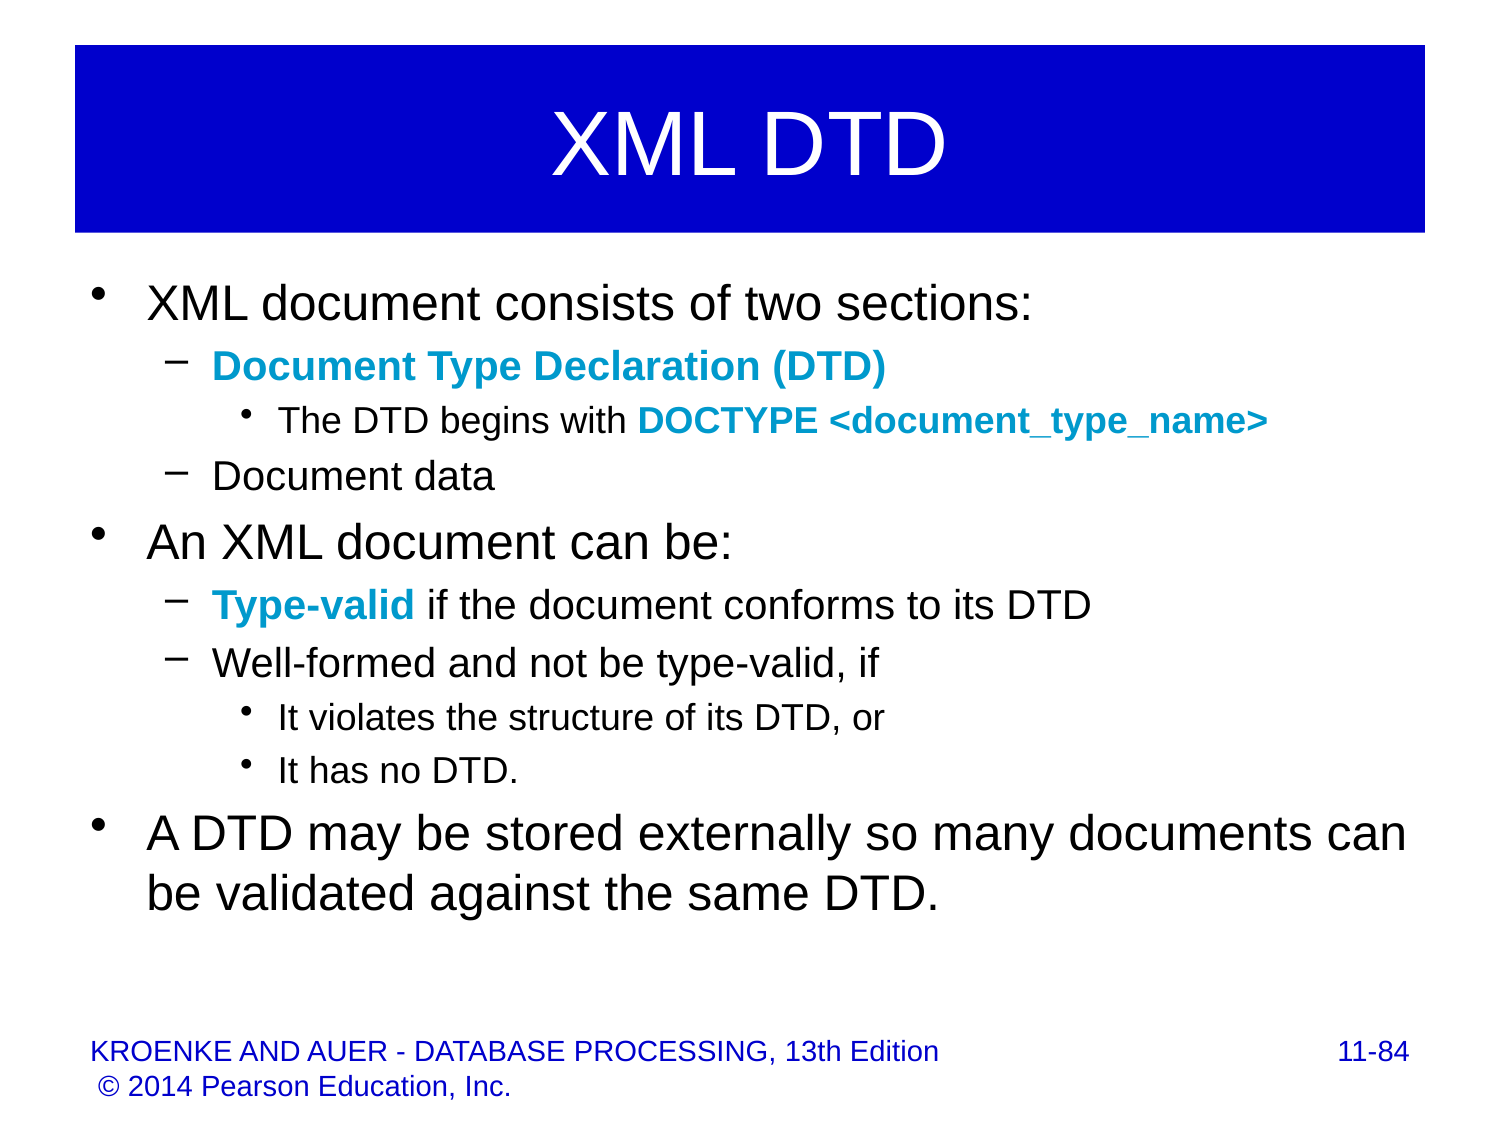

# XML DTD
XML document consists of two sections:
Document Type Declaration (DTD)
The DTD begins with DOCTYPE <document_type_name>
Document data
An XML document can be:
Type-valid if the document conforms to its DTD
Well-formed and not be type-valid, if
It violates the structure of its DTD, or
It has no DTD.
A DTD may be stored externally so many documents can be validated against the same DTD.
11-84

KROENKE AND AUER - DATABASE PROCESSING, 13th Edition  © 2014 Pearson Education, Inc.